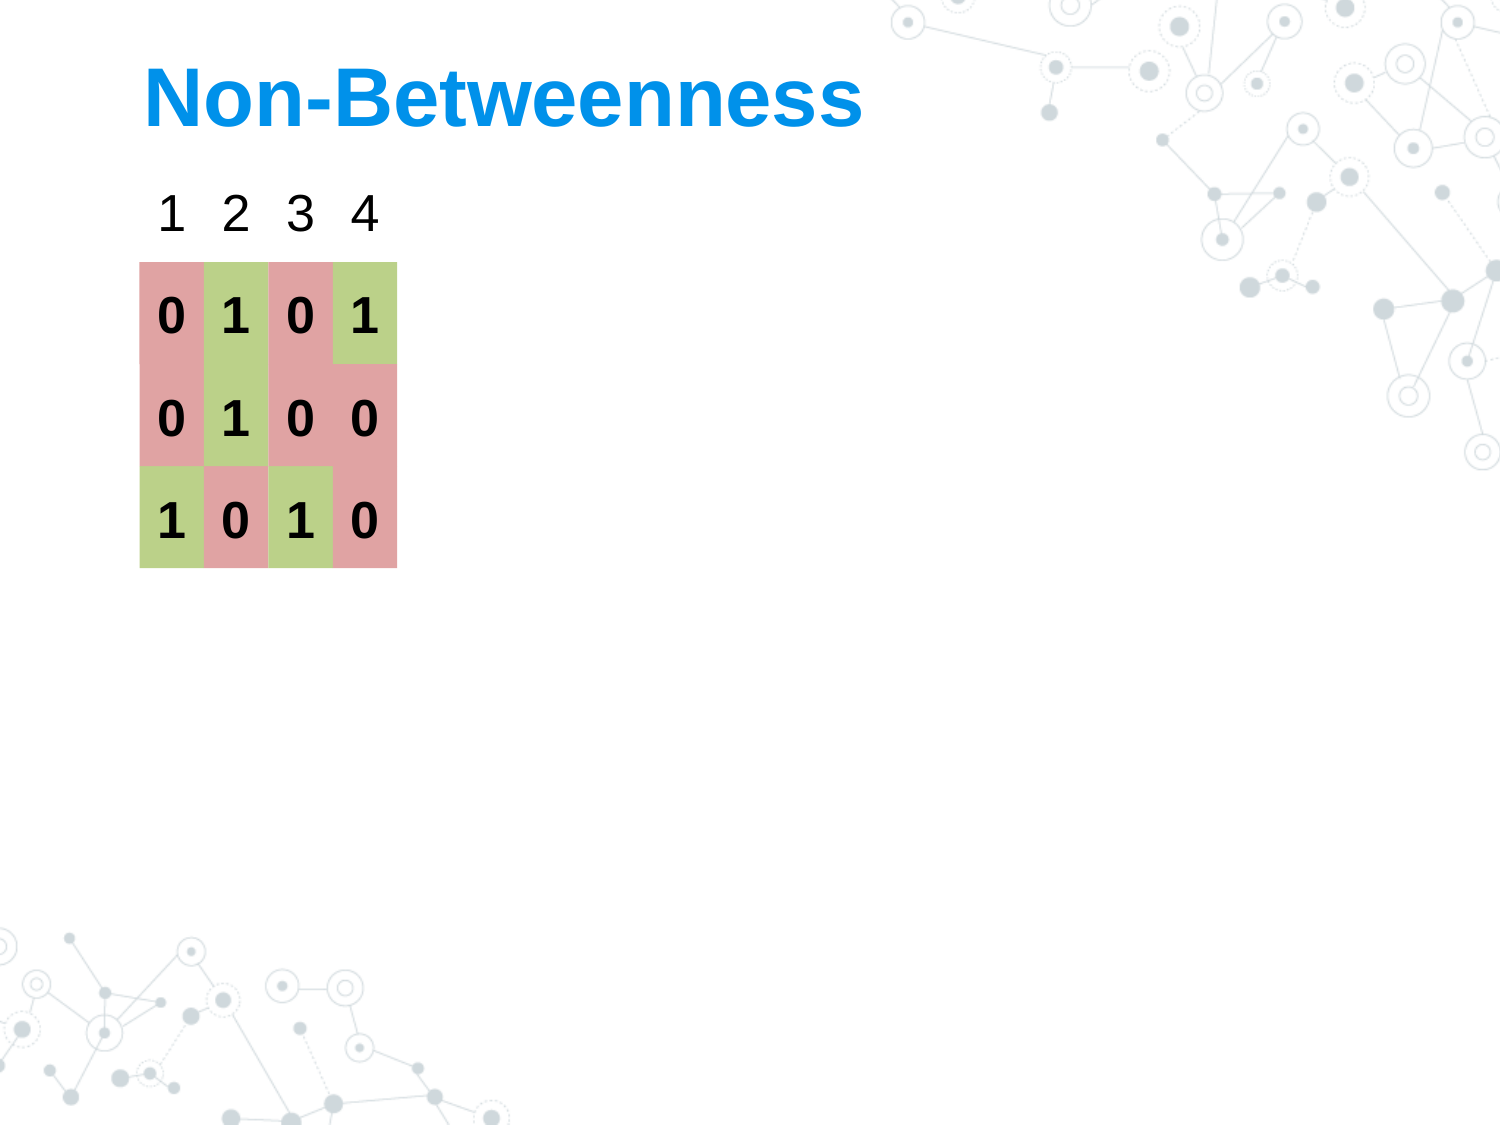

# Non-Betweenness
1
0
0
1
2
1
1
0
3
0
0
1
4
1
0
0